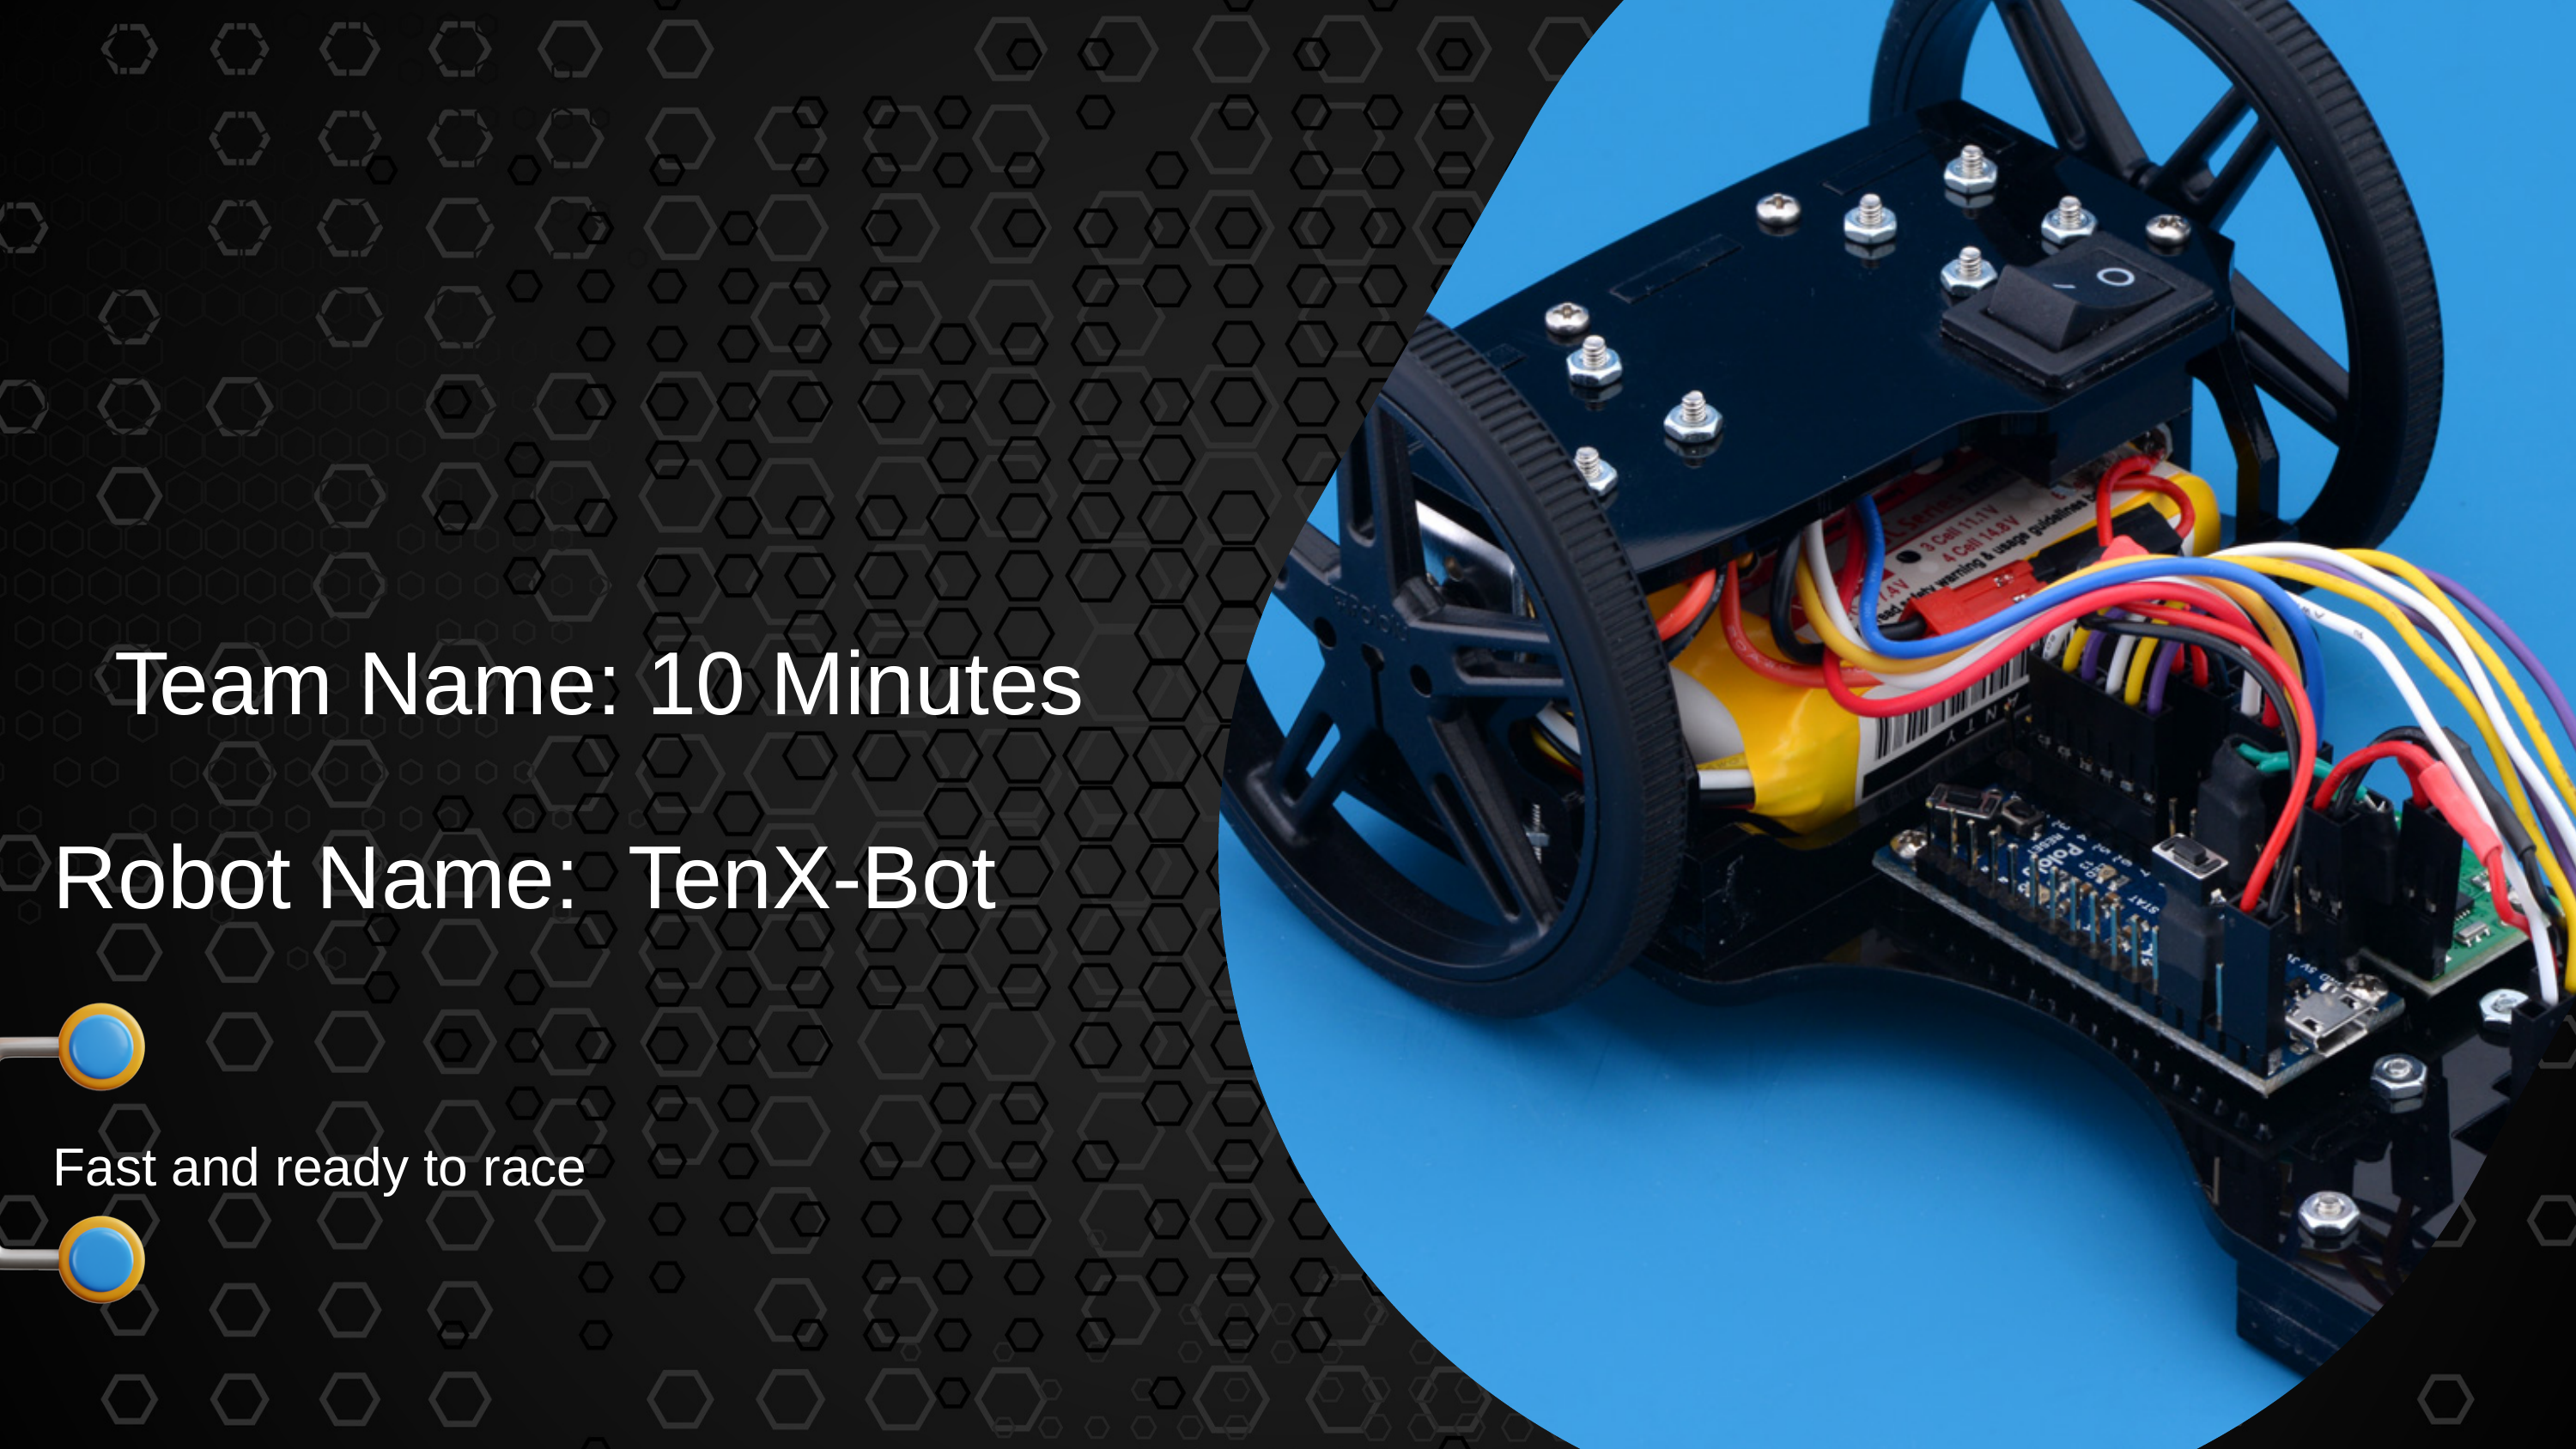

Team Name: 10 Minutes
Robot Name:  TenX-Bot

Fast and ready to race